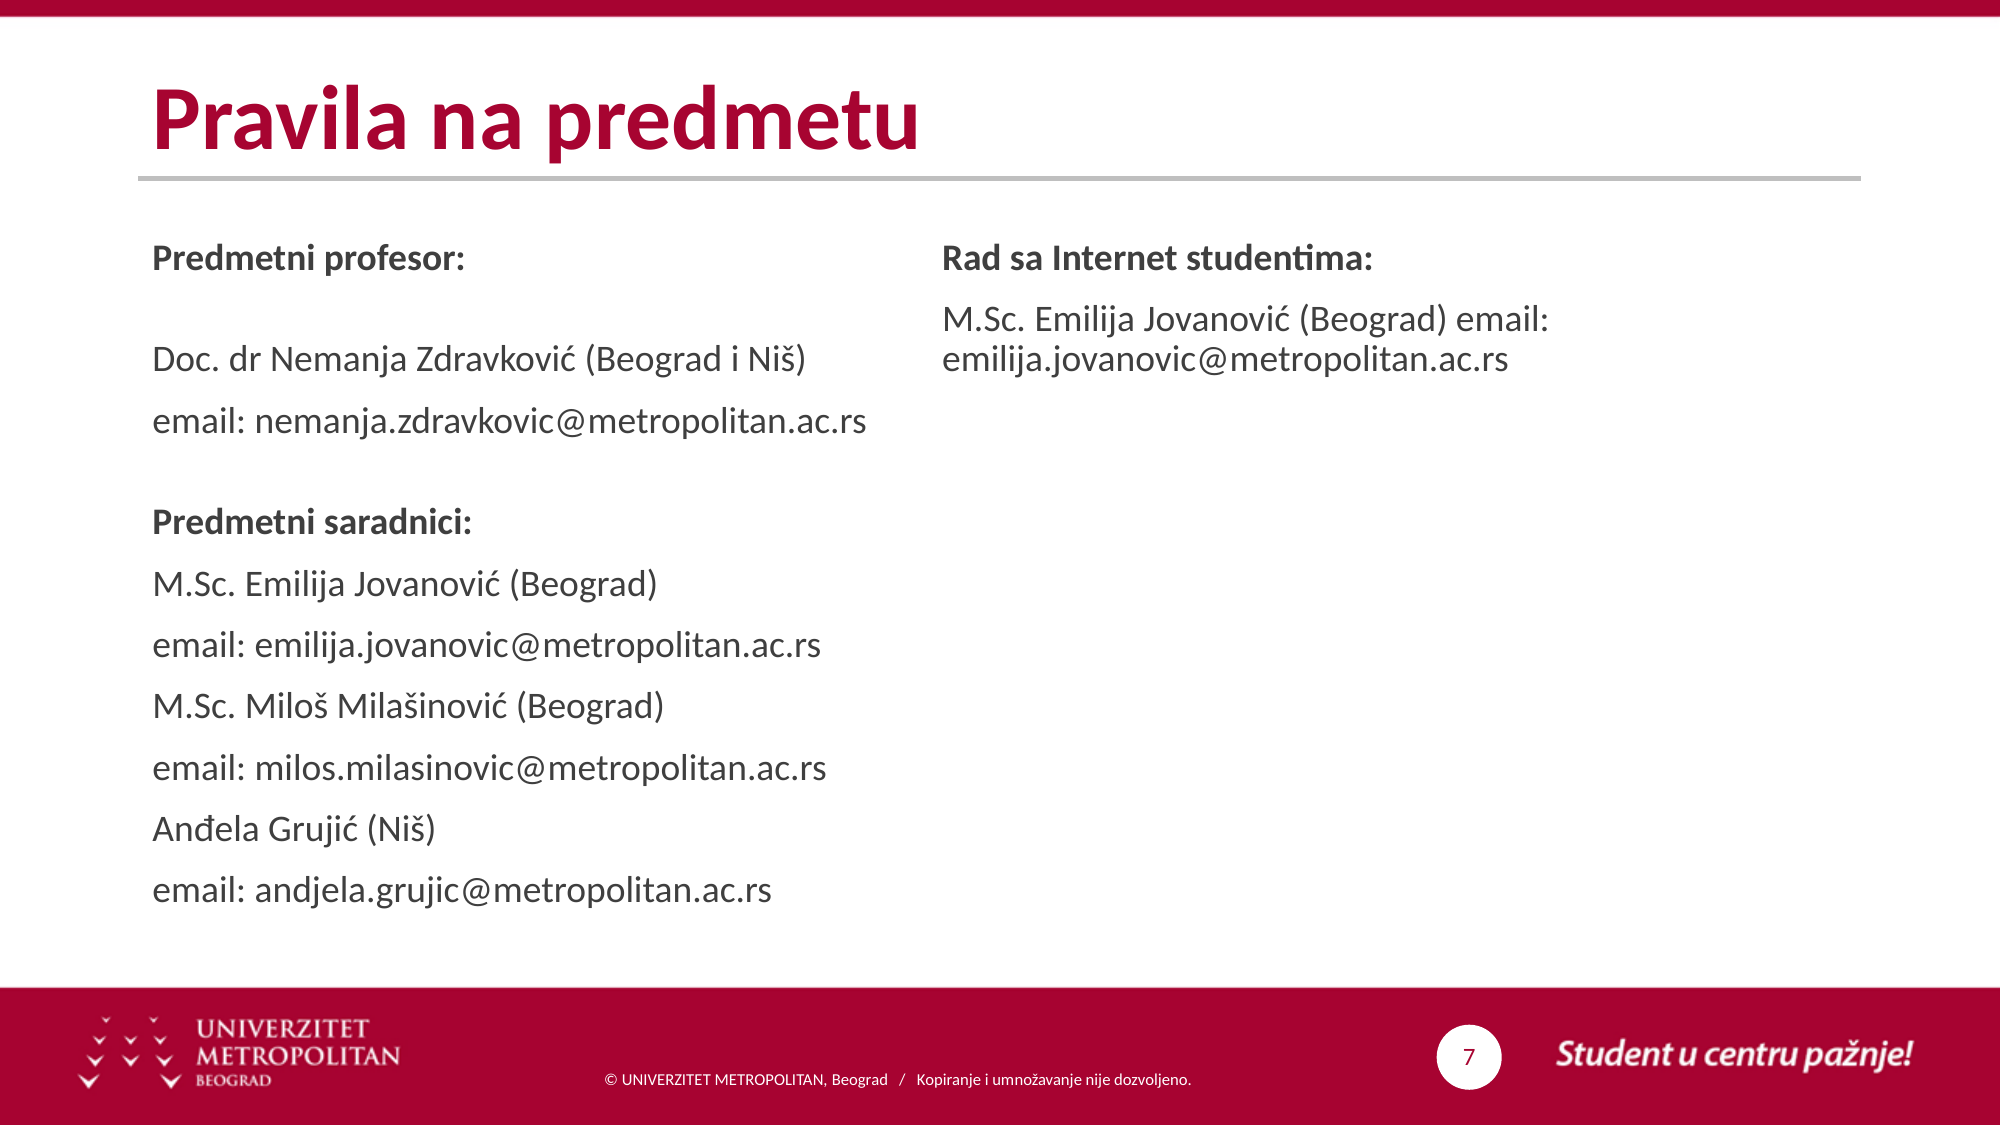

# Pravila na predmetu
Predmetni profesor:
Doc. dr Nemanja Zdravković (Beograd i Niš)
email: nemanja.zdravkovic@metropolitan.ac.rs
Predmetni saradnici:
M.Sc. Emilija Jovanović (Beograd)
email: emilija.jovanovic@metropolitan.ac.rs
M.Sc. Miloš Milašinović (Beograd)
email: milos.milasinovic@metropolitan.ac.rs
Anđela Grujić (Niš)
email: andjela.grujic@metropolitan.ac.rs
Rad sa Internet studentima:
M.Sc. Emilija Jovanović (Beograd) email: emilija.jovanovic@metropolitan.ac.rs